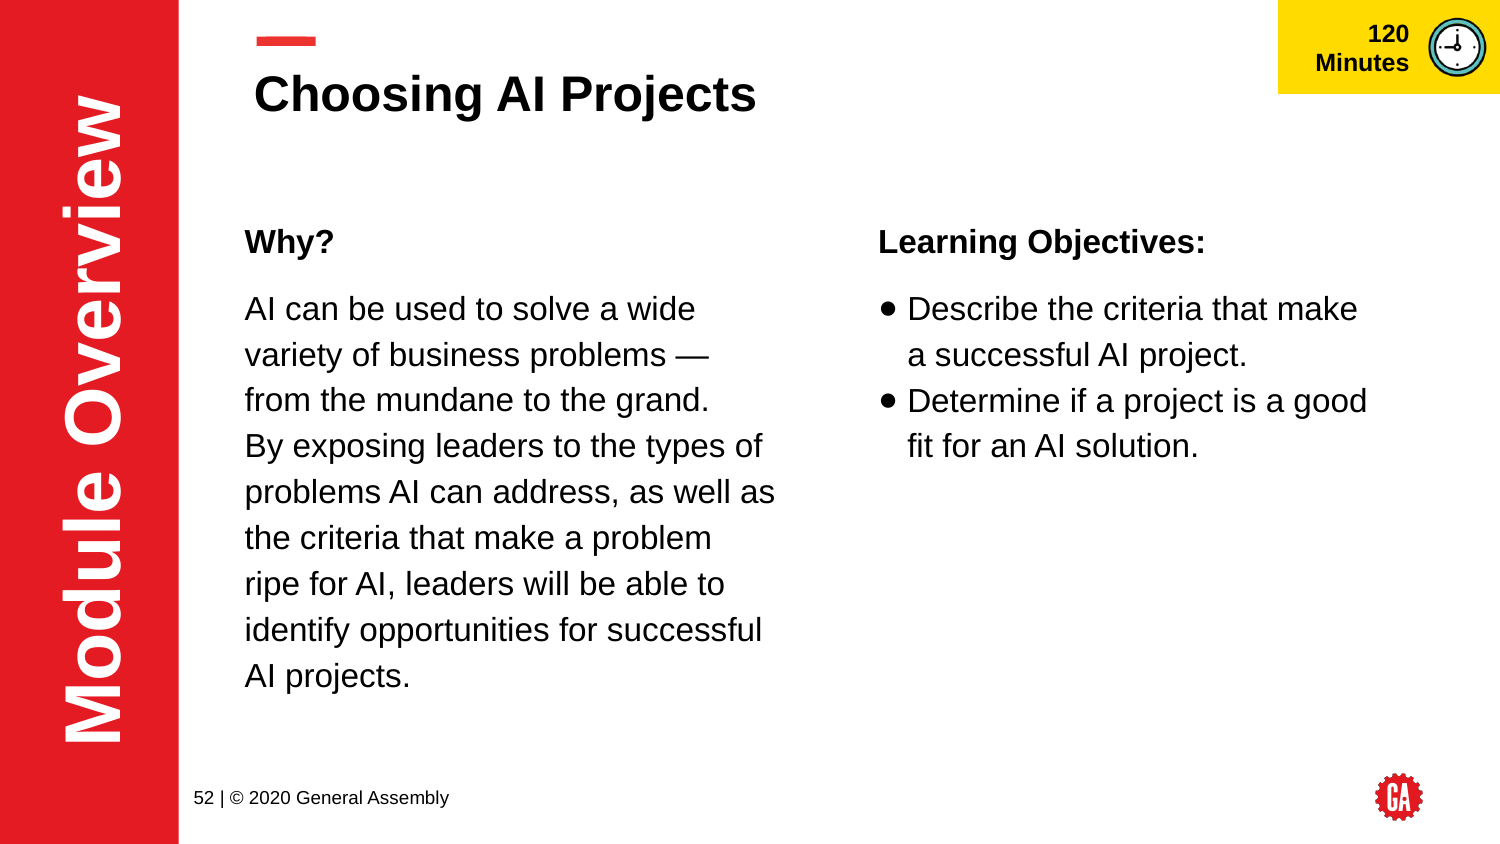

120 Minutes

# Choosing AI Projects
Learning Objectives:
Describe the criteria that make a successful AI project.
Determine if a project is a good fit for an AI solution.
Why?
AI can be used to solve a wide variety of business problems —
from the mundane to the grand.
By exposing leaders to the types of problems AI can address, as well as the criteria that make a problem
ripe for AI, leaders will be able to identify opportunities for successful AI projects.
52 | © 2020 General Assembly